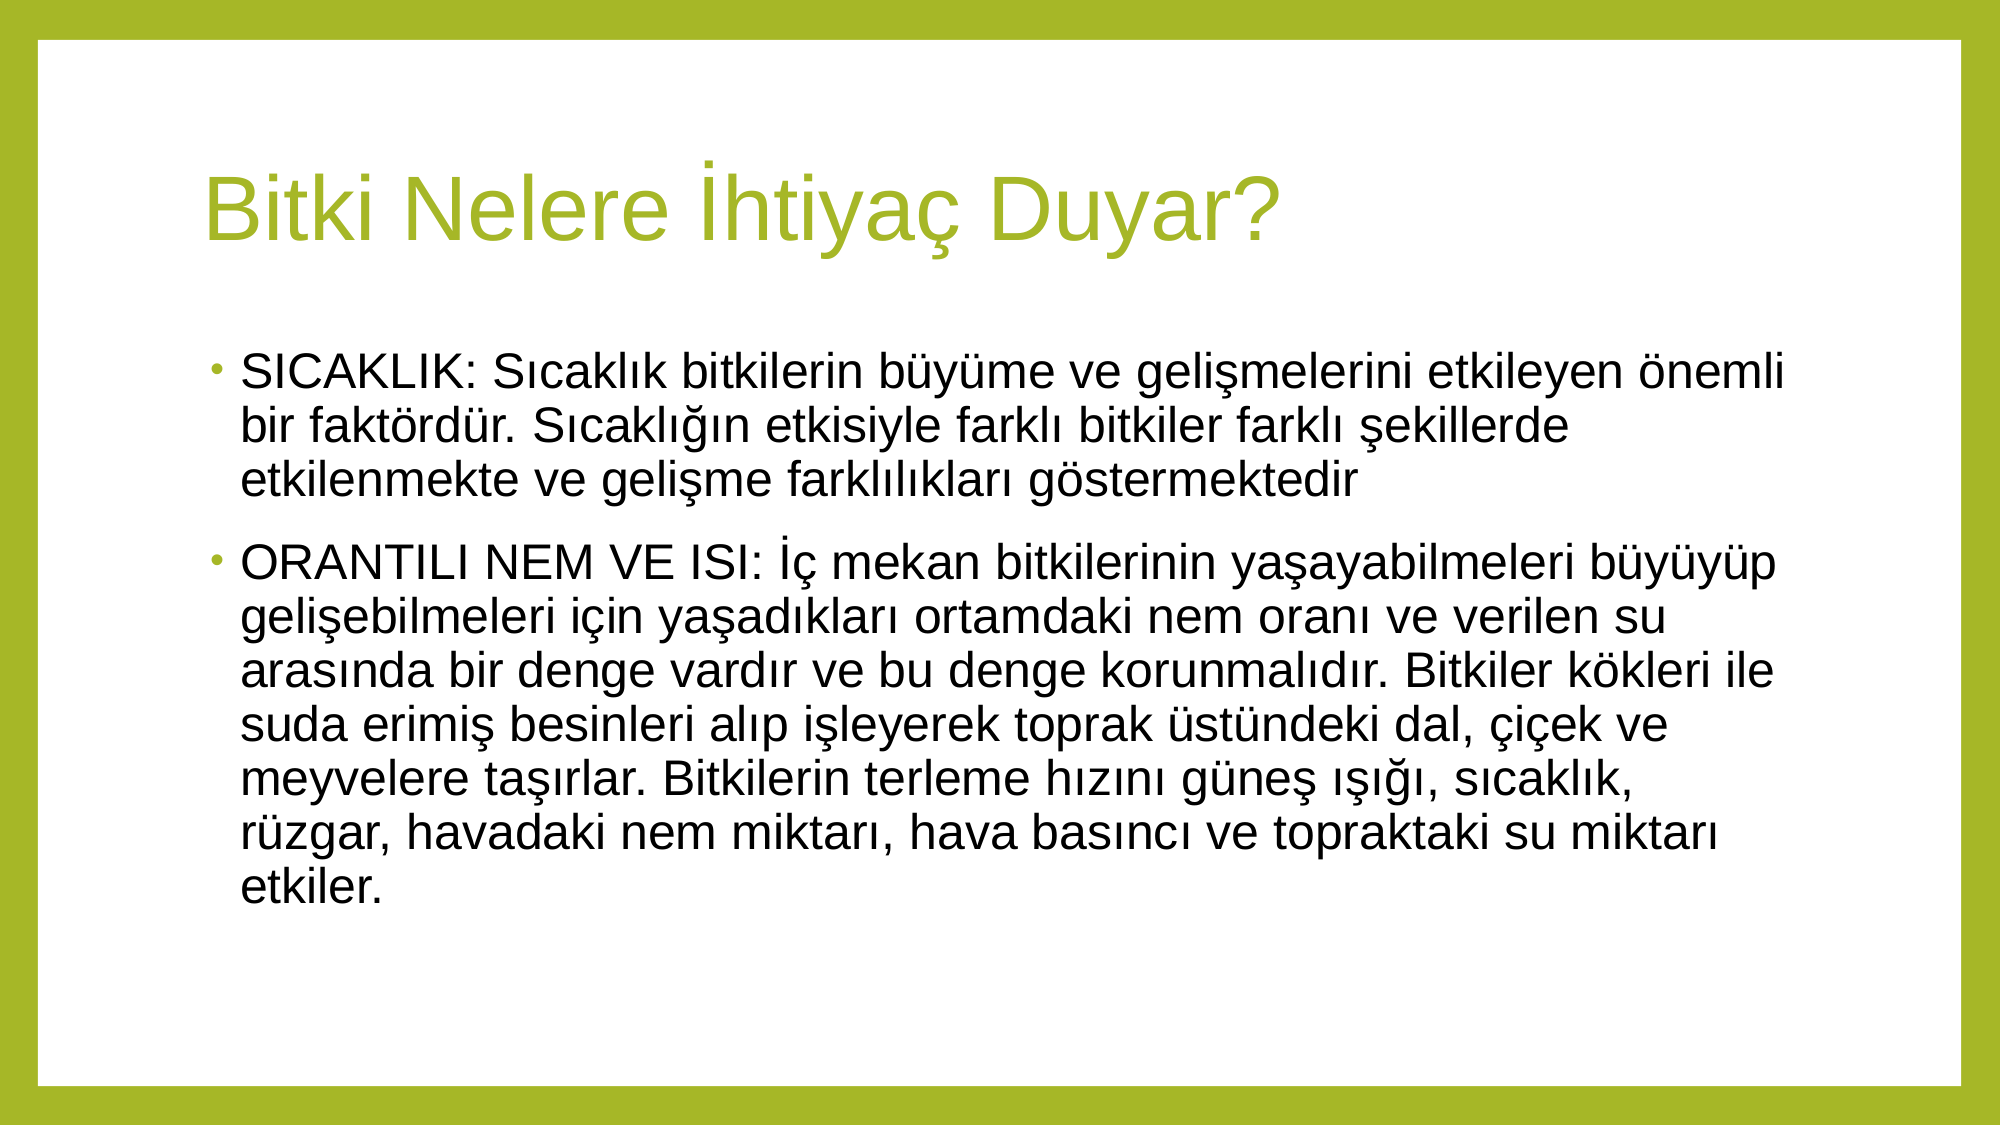

# Bitki Nelere İhtiyaç Duyar?
SICAKLIK: Sıcaklık bitkilerin büyüme ve gelişmelerini etkileyen önemli bir faktördür. Sıcaklığın etkisiyle farklı bitkiler farklı şekillerde etkilenmekte ve gelişme farklılıkları göstermektedir
ORANTILI NEM VE ISI: İç mekan bitkilerinin yaşayabilmeleri büyüyüp gelişebilmeleri için yaşadıkları ortamdaki nem oranı ve verilen su arasında bir denge vardır ve bu denge korunmalıdır. Bitkiler kökleri ile suda erimiş besinleri alıp işleyerek toprak üstündeki dal, çiçek ve meyvelere taşırlar. Bitkilerin terleme hızını güneş ışığı, sıcaklık, rüzgar, havadaki nem miktarı, hava basıncı ve topraktaki su miktarı etkiler.